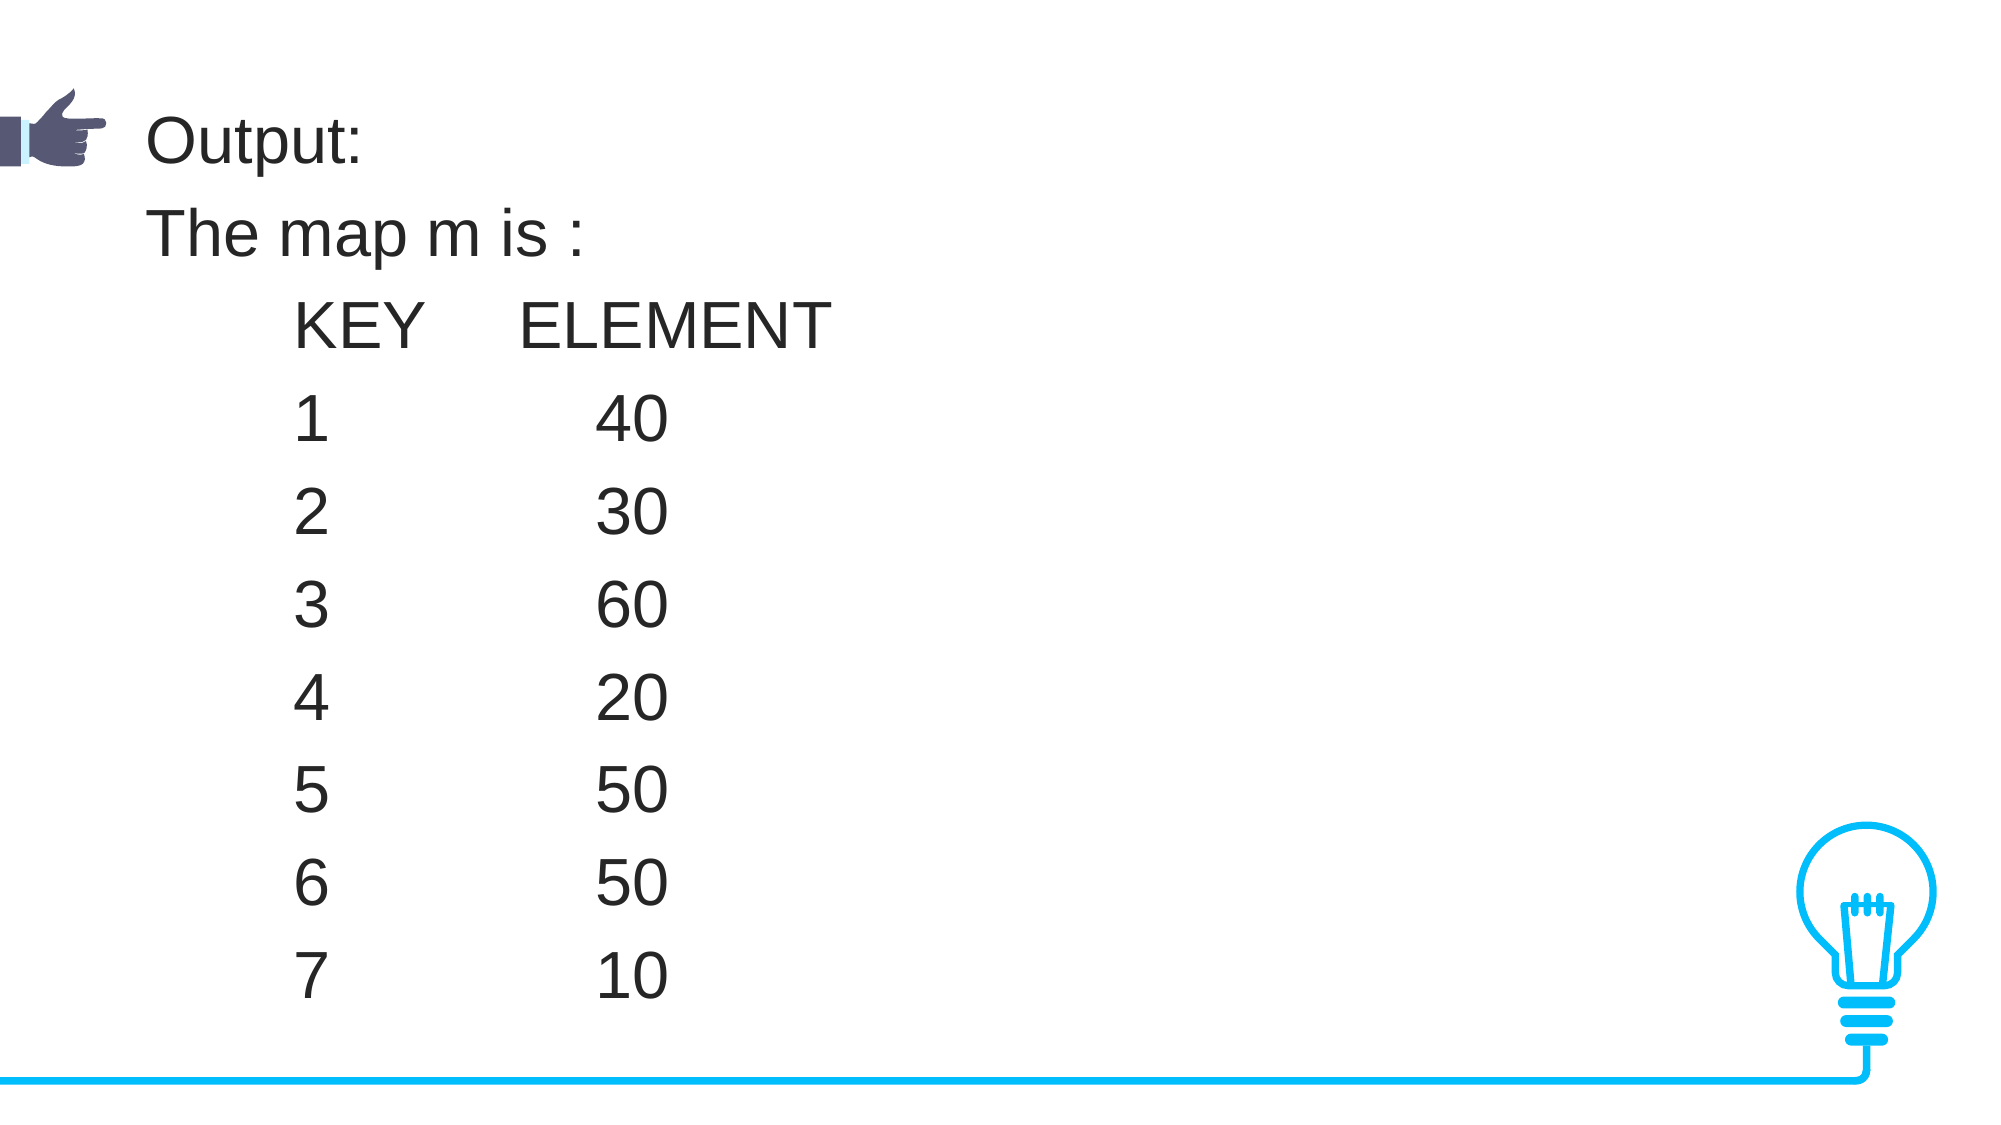

Output:
The map m is :
        KEY     ELEMENT
        1       	40
        2       	30
        3       	60
        4       	20
        5       	50
        6       	50
        7       	10